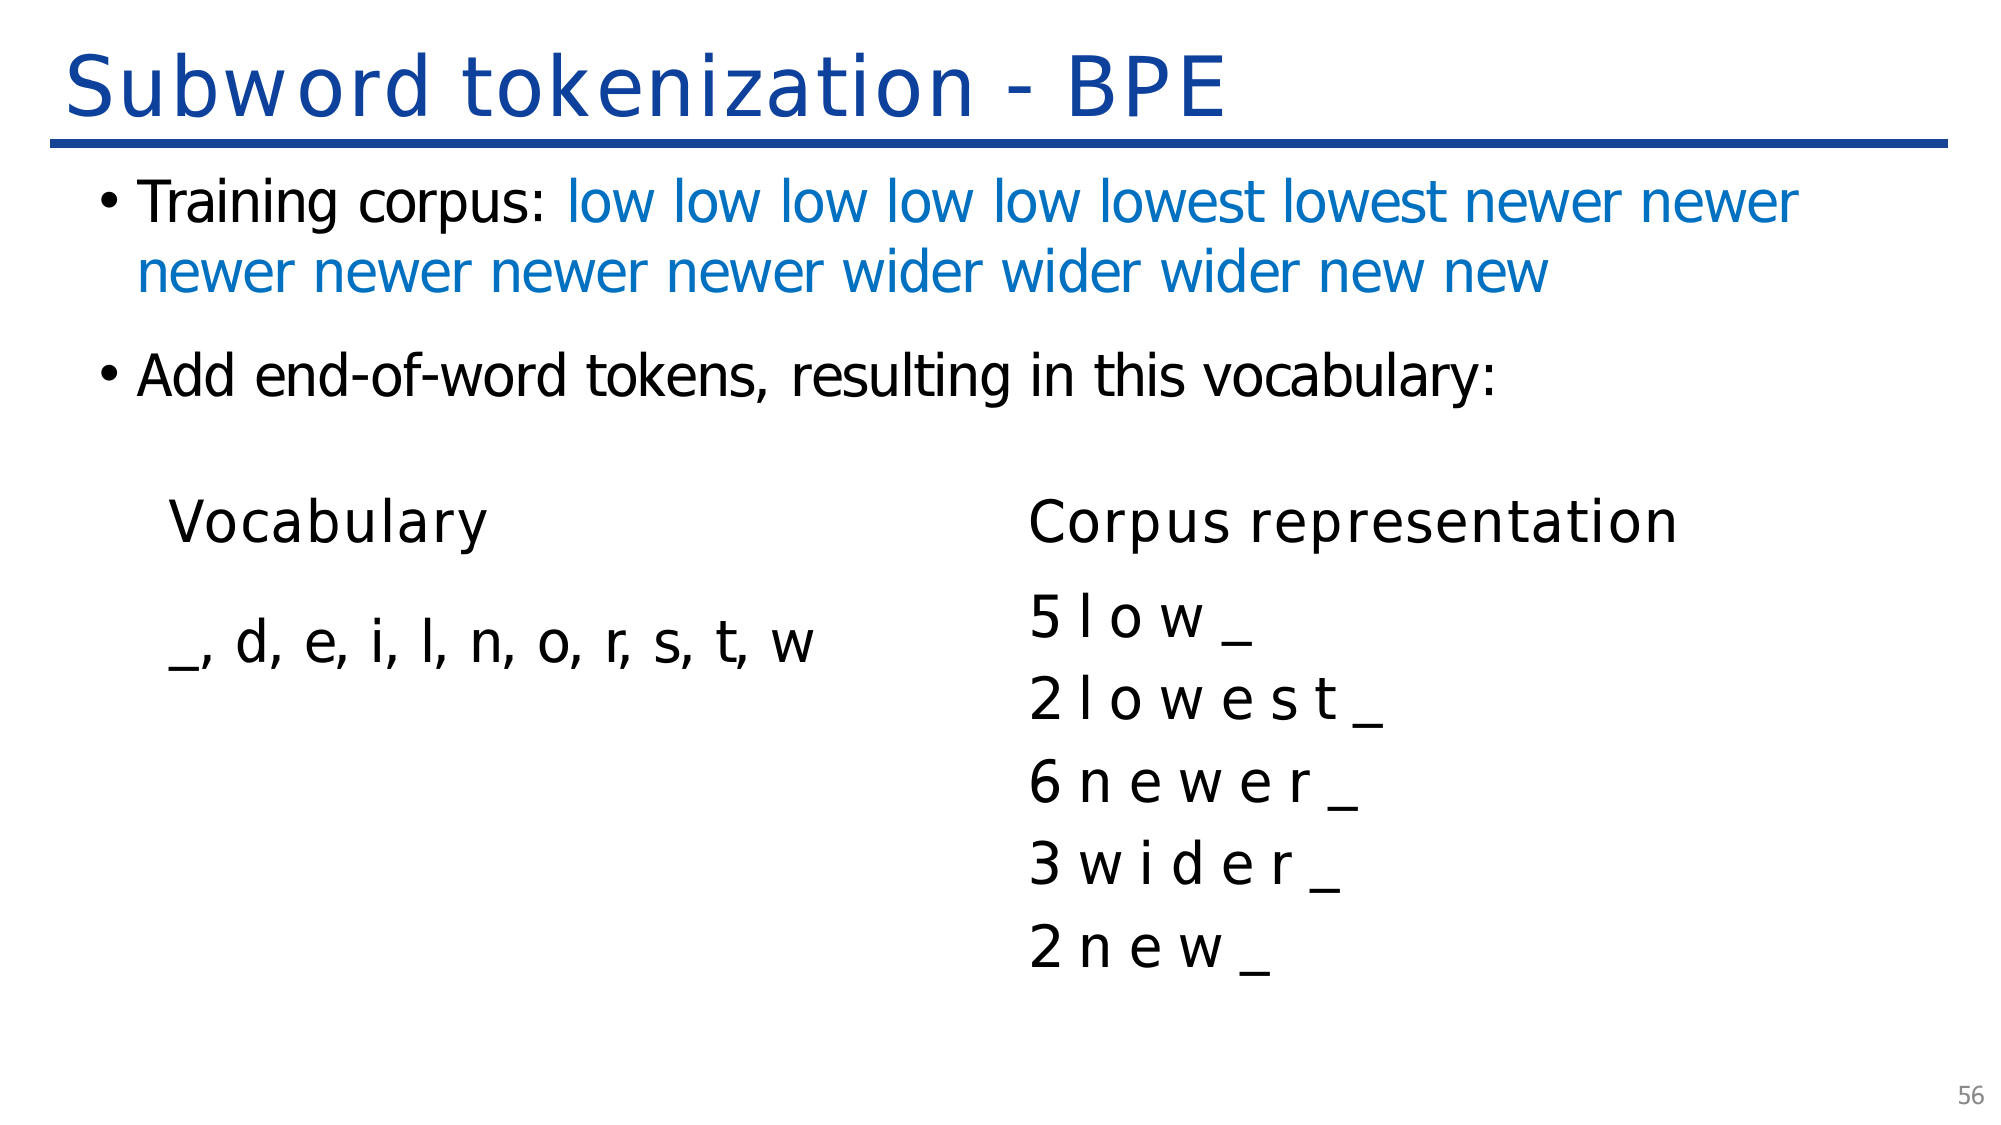

# Subword tokenization - BPE
Training corpus: low low low low low lowest lowest newer newer newer newer newer newer wider wider wider new new
Add end-of-word tokens, resulting in this vocabulary:
Vocabulary
_, d, e, i, l, n, o, r, s, t, w
Corpus representation
5 l o w _
2 l o w e s t _
6 n e w e r _
3 w i d e r _
2 n e w _
56